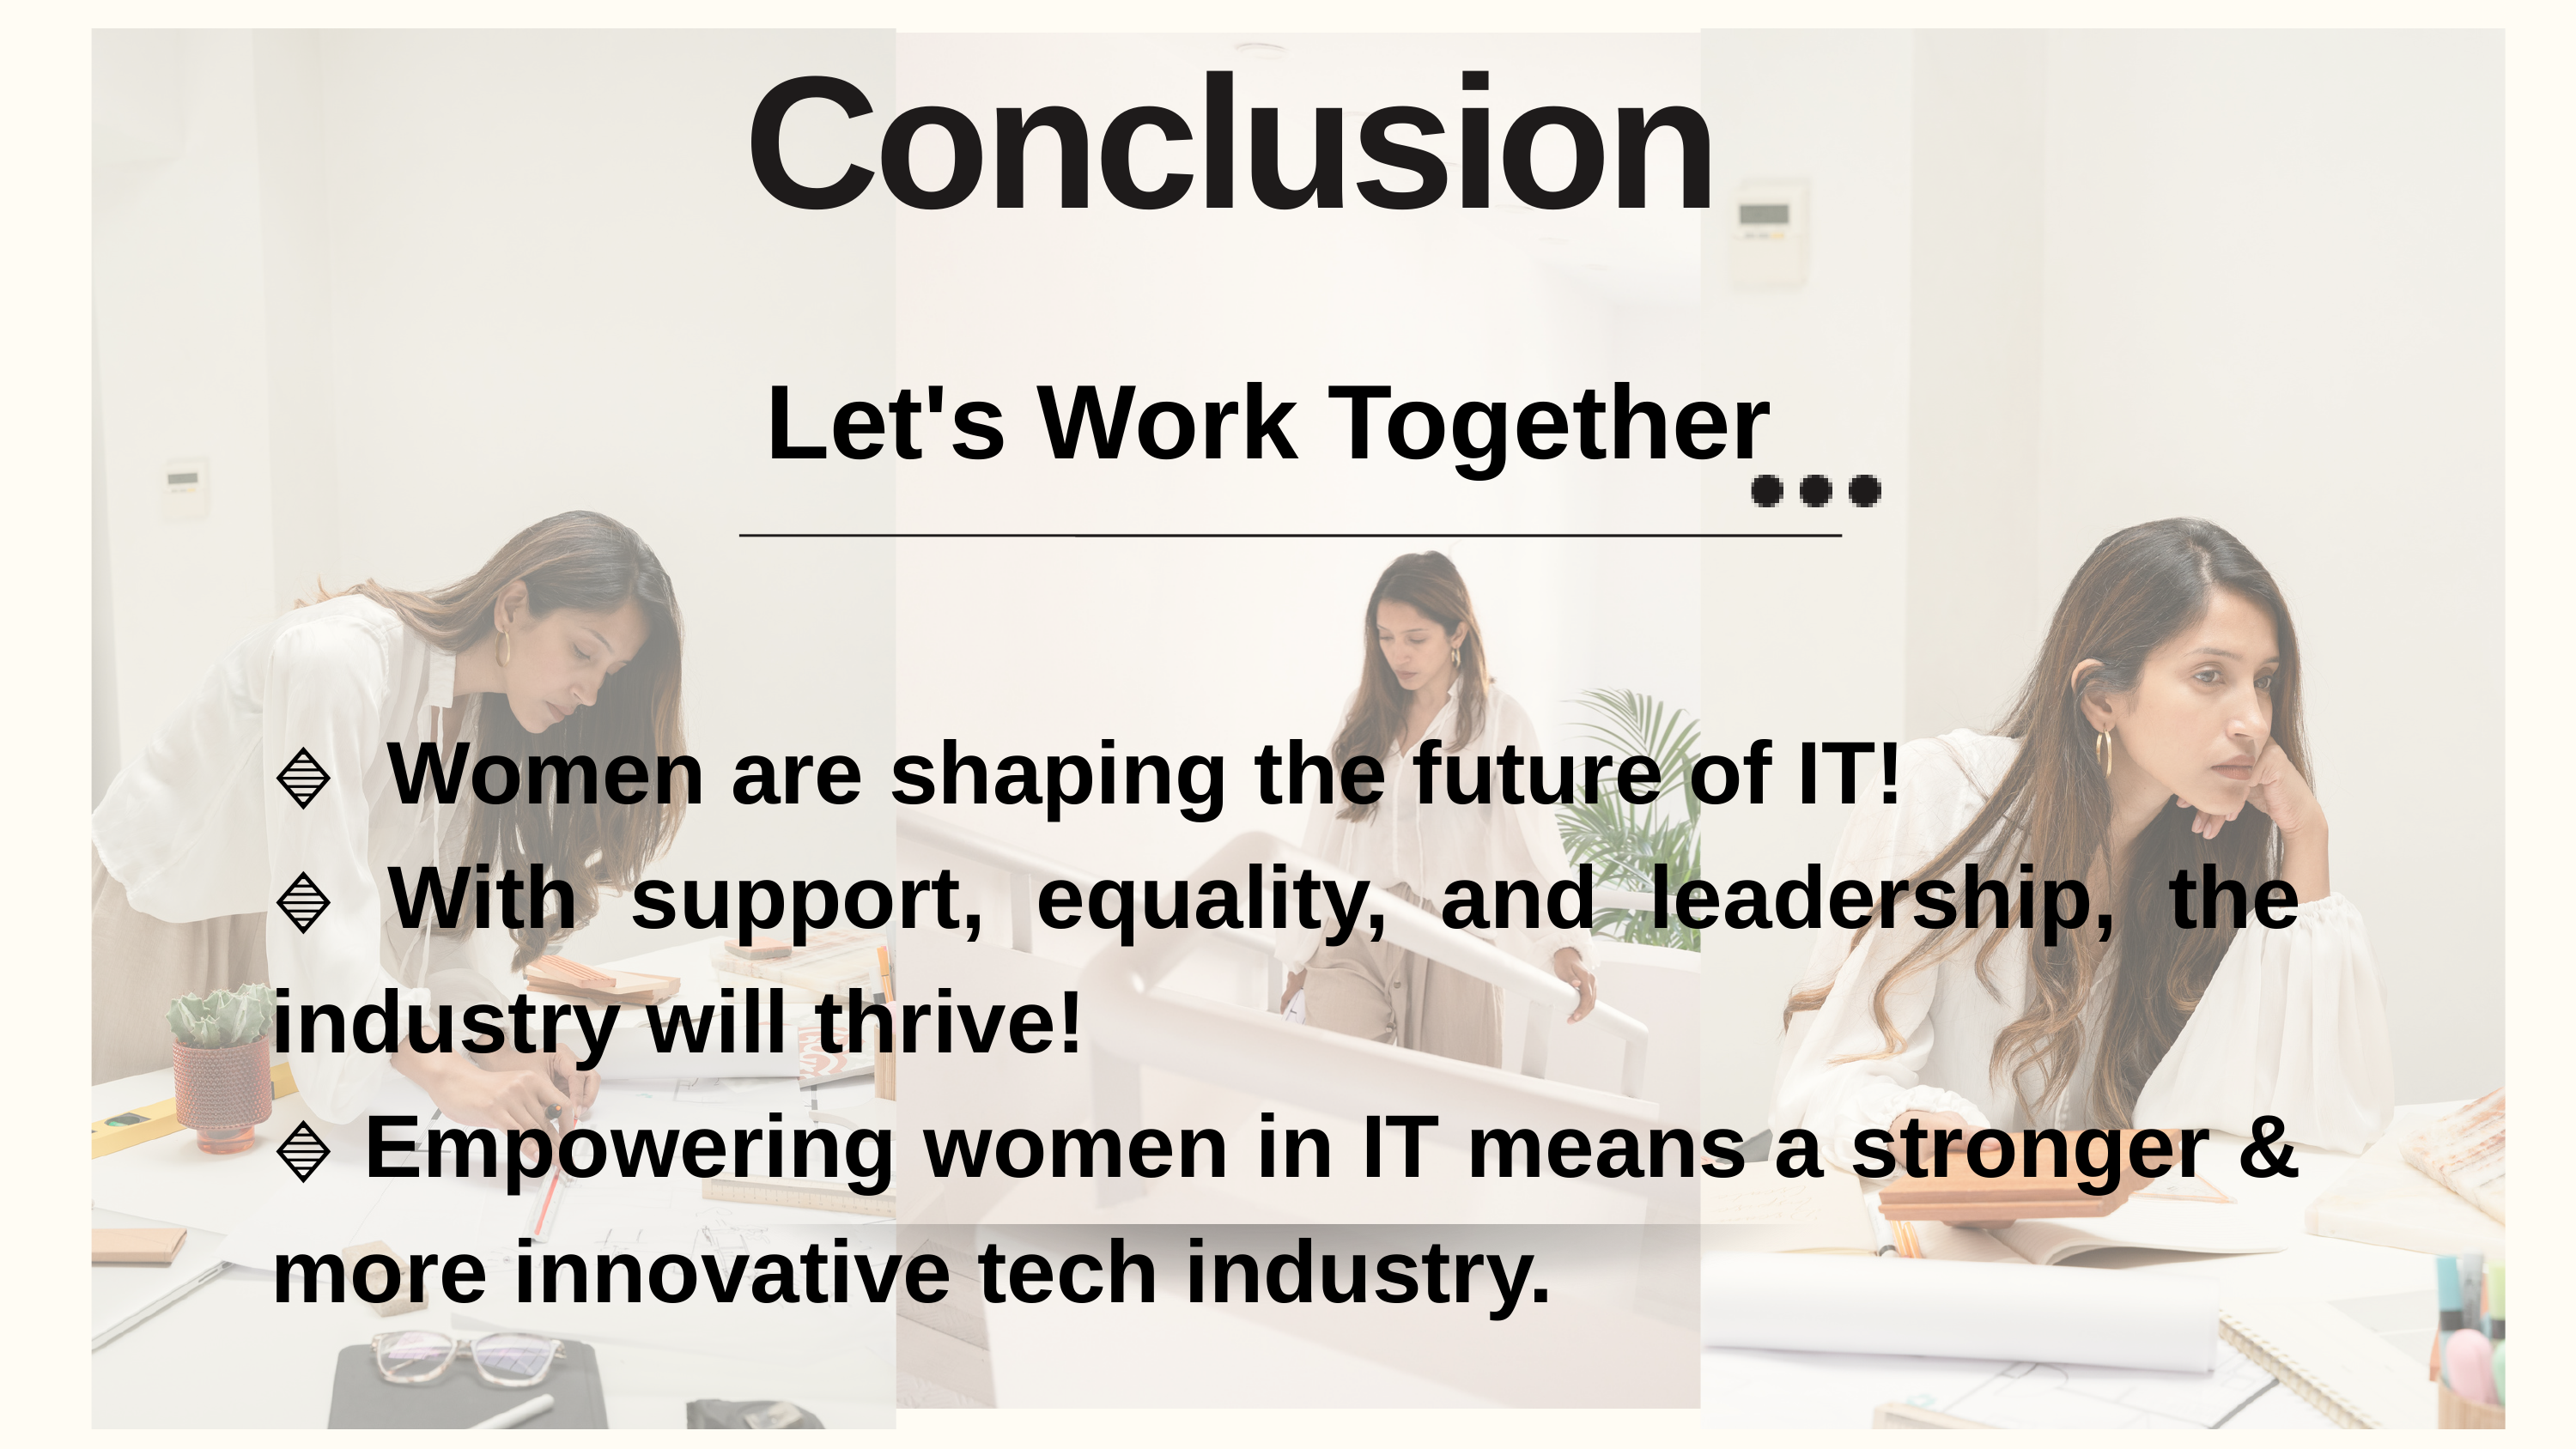

Conclusion

 Let's Work Together

🔹  Women are shaping the future of IT!
🔹 With support, equality, and leadership, the industry will thrive!
🔹 Empowering women in IT means a stronger & more innovative tech industry.